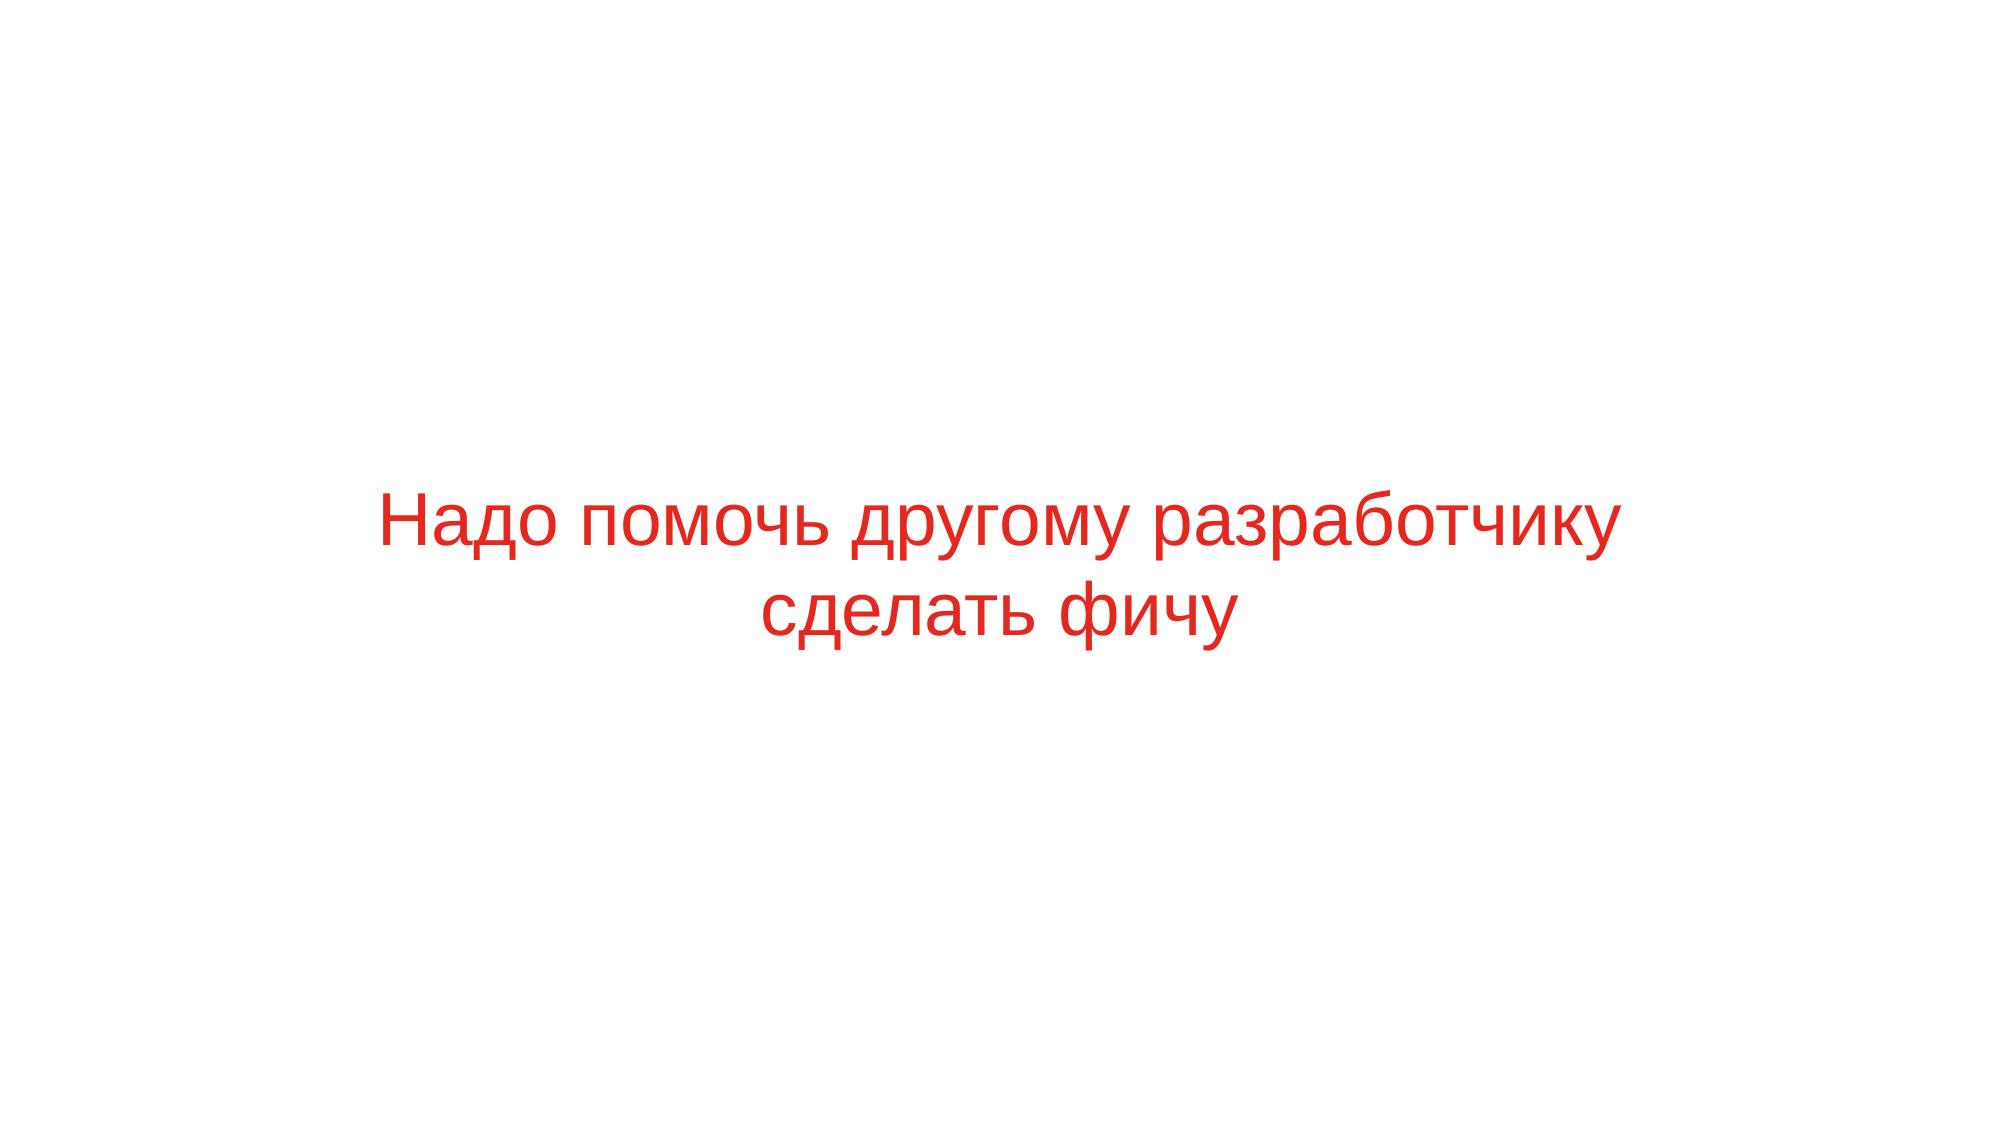

# Надо помочь другому разработчику сделать фичу